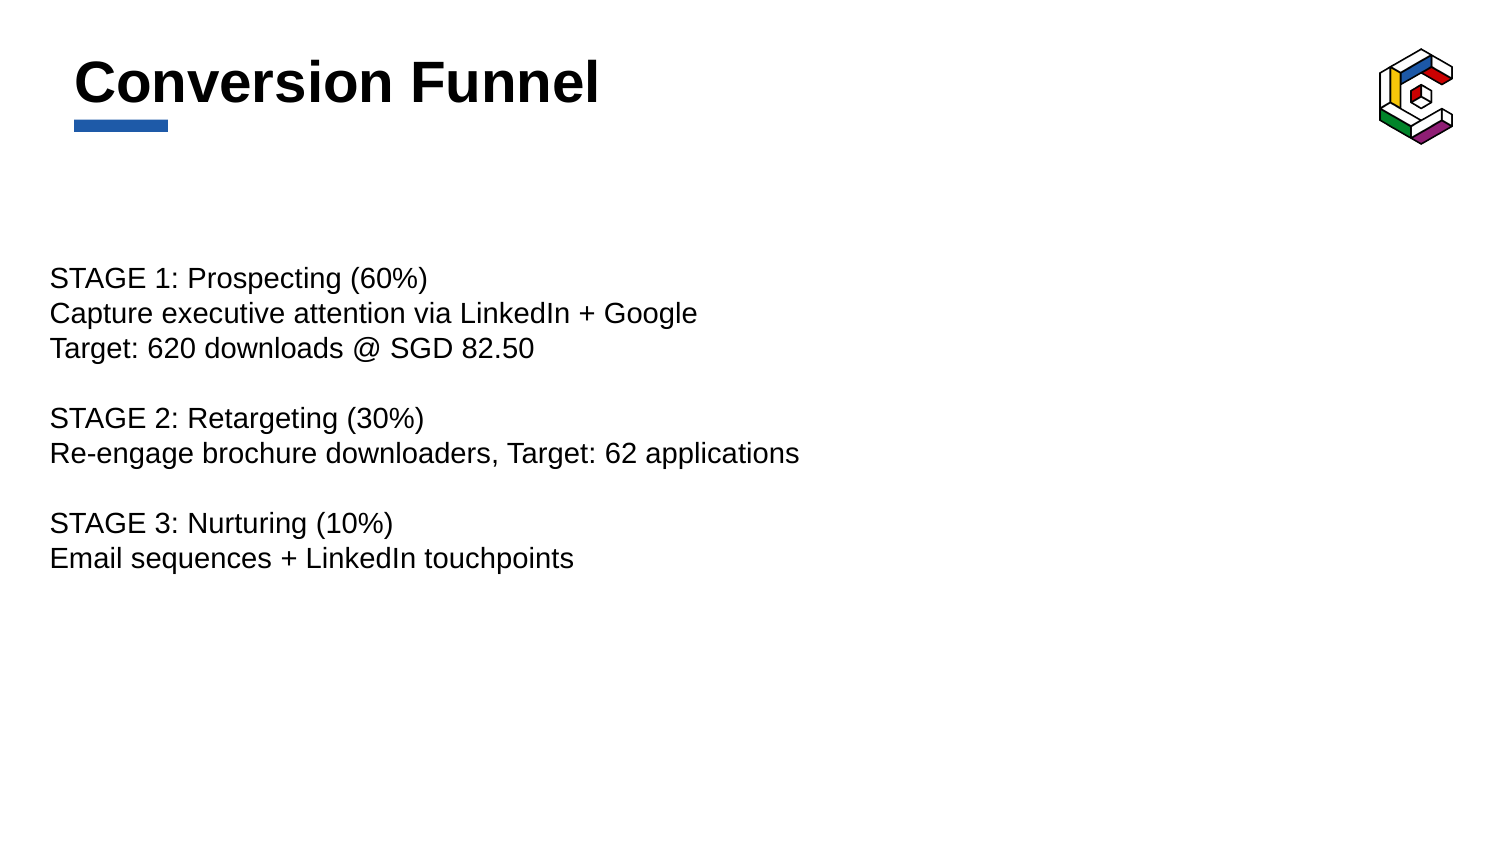

# Conversion Funnel
STAGE 1: Prospecting (60%)
Capture executive attention via LinkedIn + Google
Target: 620 downloads @ SGD 82.50

STAGE 2: Retargeting (30%)
Re-engage brochure downloaders, Target: 62 applications

STAGE 3: Nurturing (10%)
Email sequences + LinkedIn touchpoints